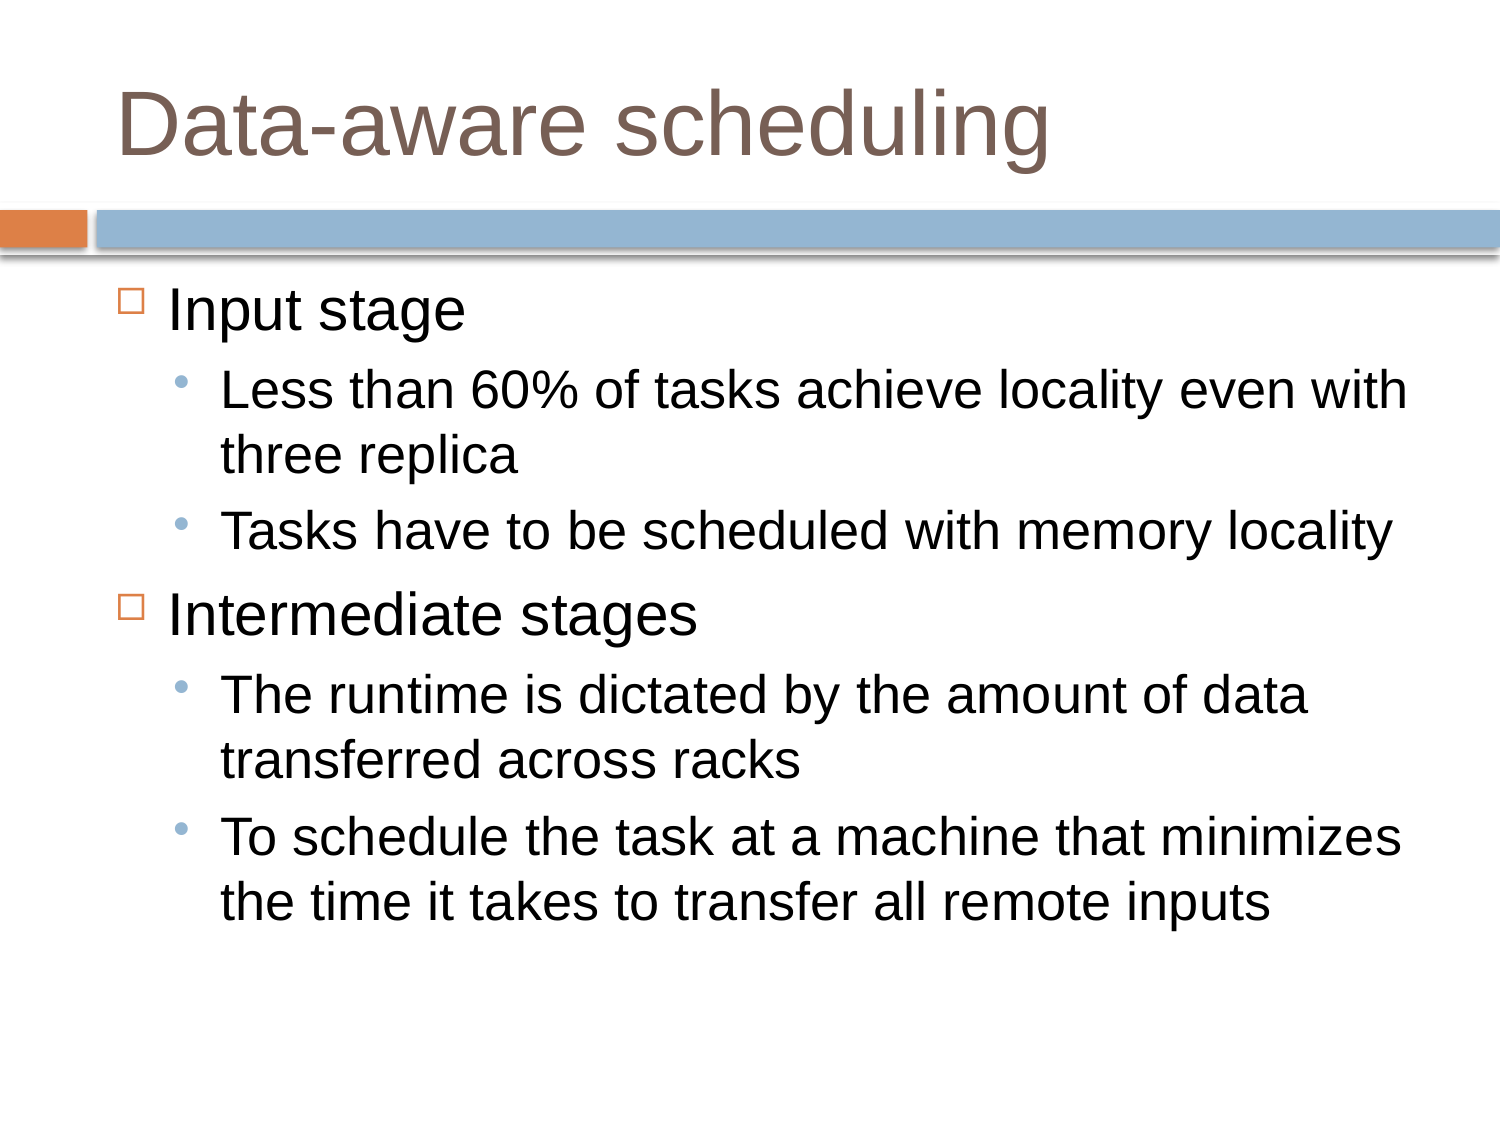

# Data-aware scheduling
Input stage
Less than 60% of tasks achieve locality even with three replica
Tasks have to be scheduled with memory locality
Intermediate stages
The runtime is dictated by the amount of data transferred across racks
To schedule the task at a machine that minimizes the time it takes to transfer all remote inputs